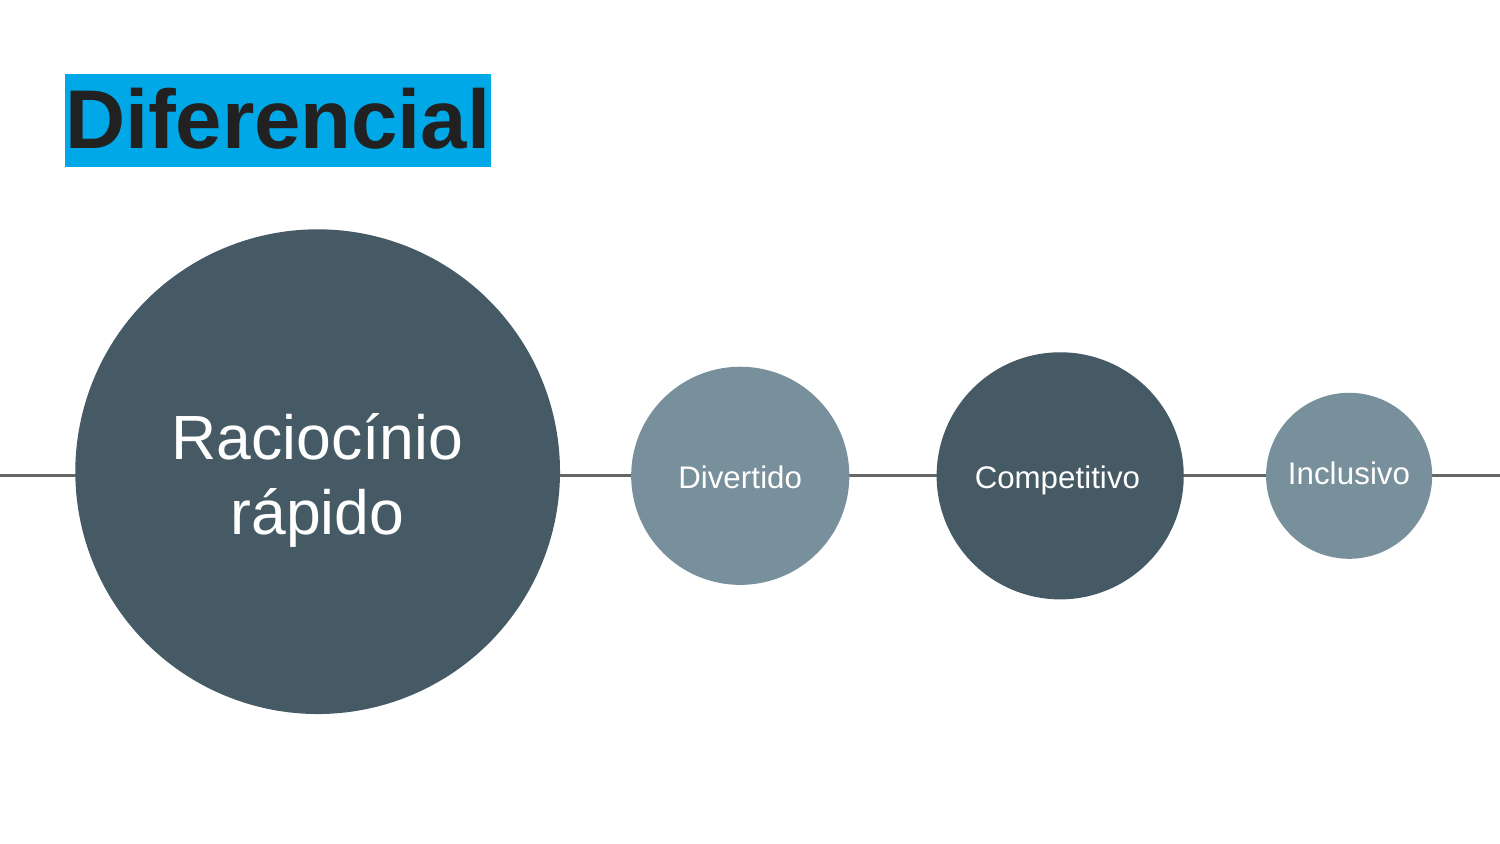

# Diferencial

Raciocínio rápido
Inclusivo
Competitivo
Divertido